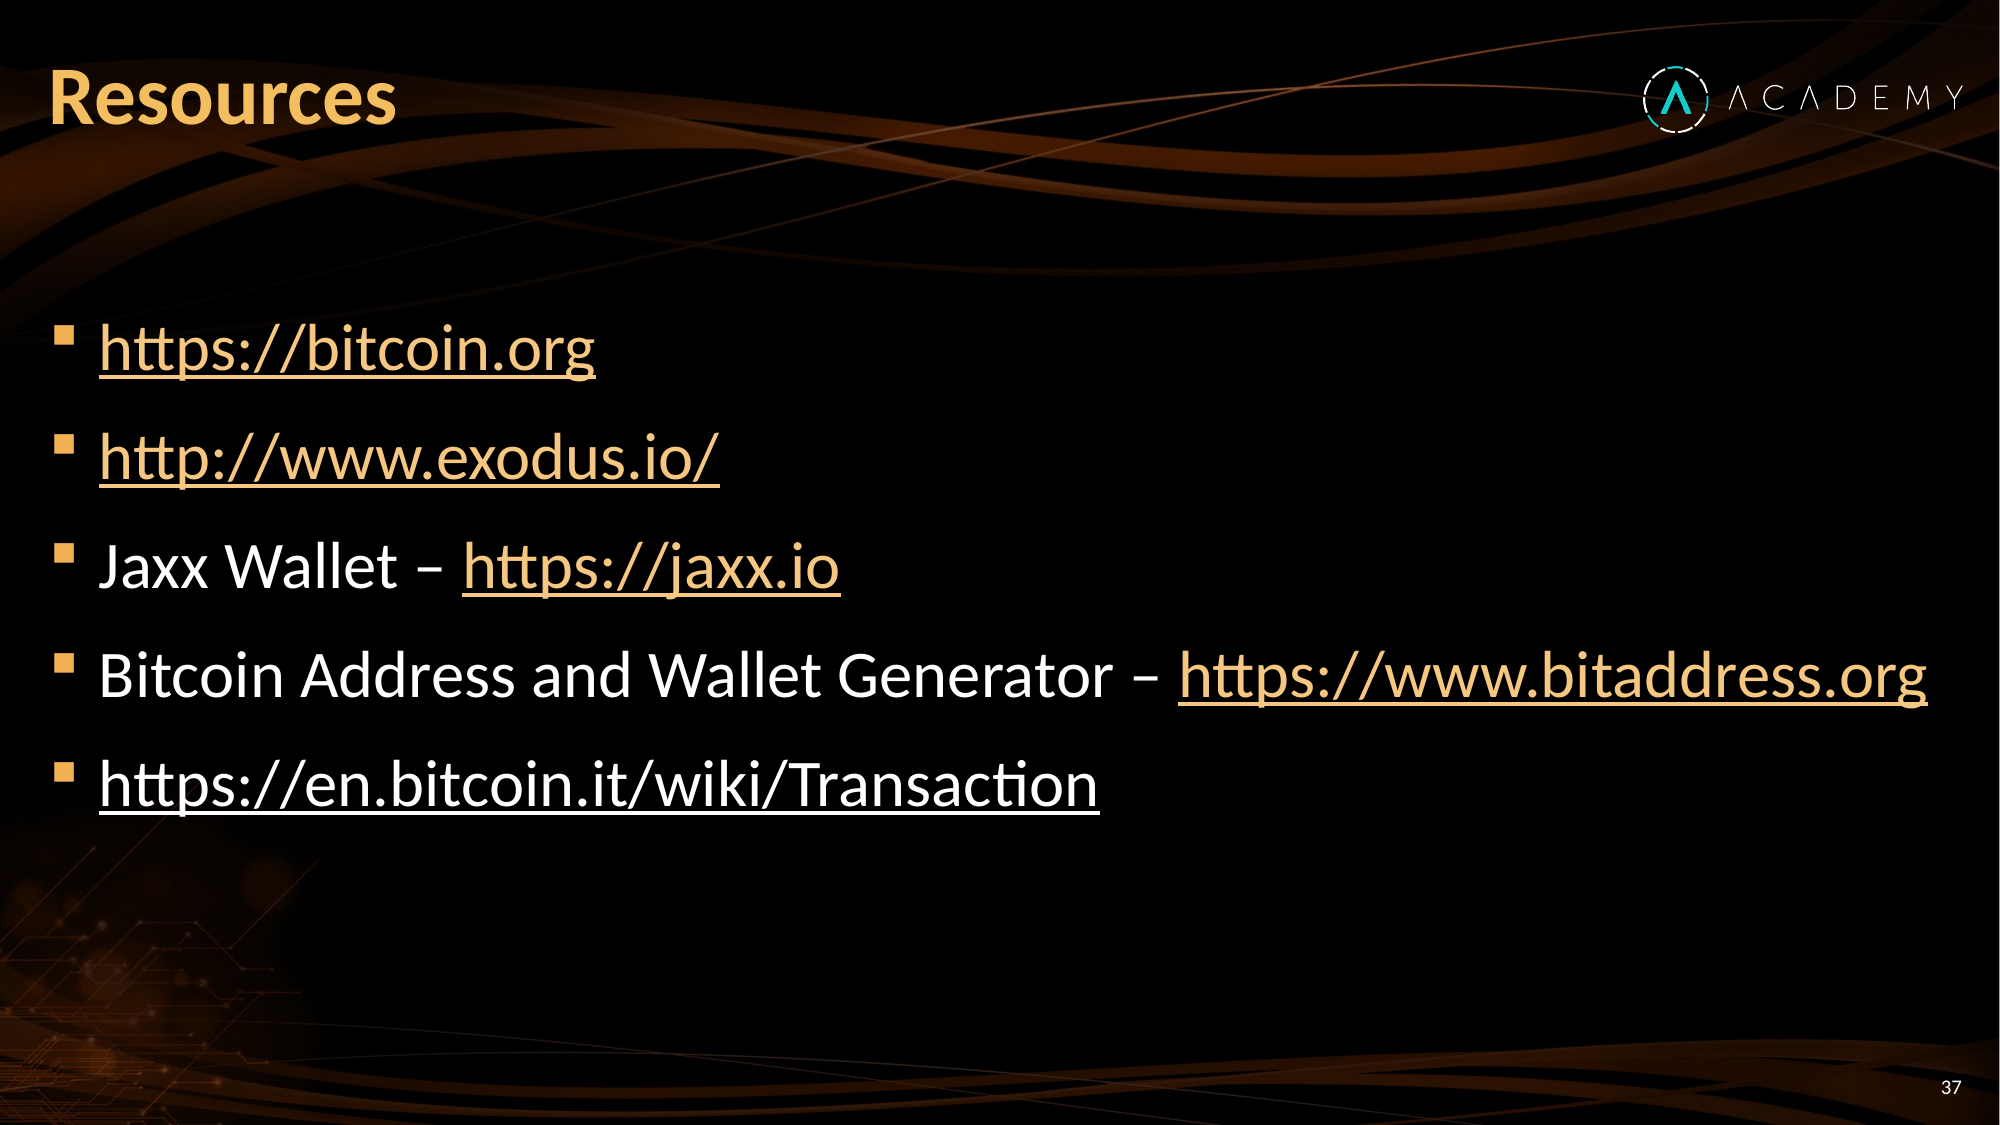

# Resources

https://bitcoin.org
http://www.exodus.io/
Jaxx Wallet – https://jaxx.io
Bitcoin Address and Wallet Generator – https://www.bitaddress.org
https://en.bitcoin.it/wiki/Transaction

37